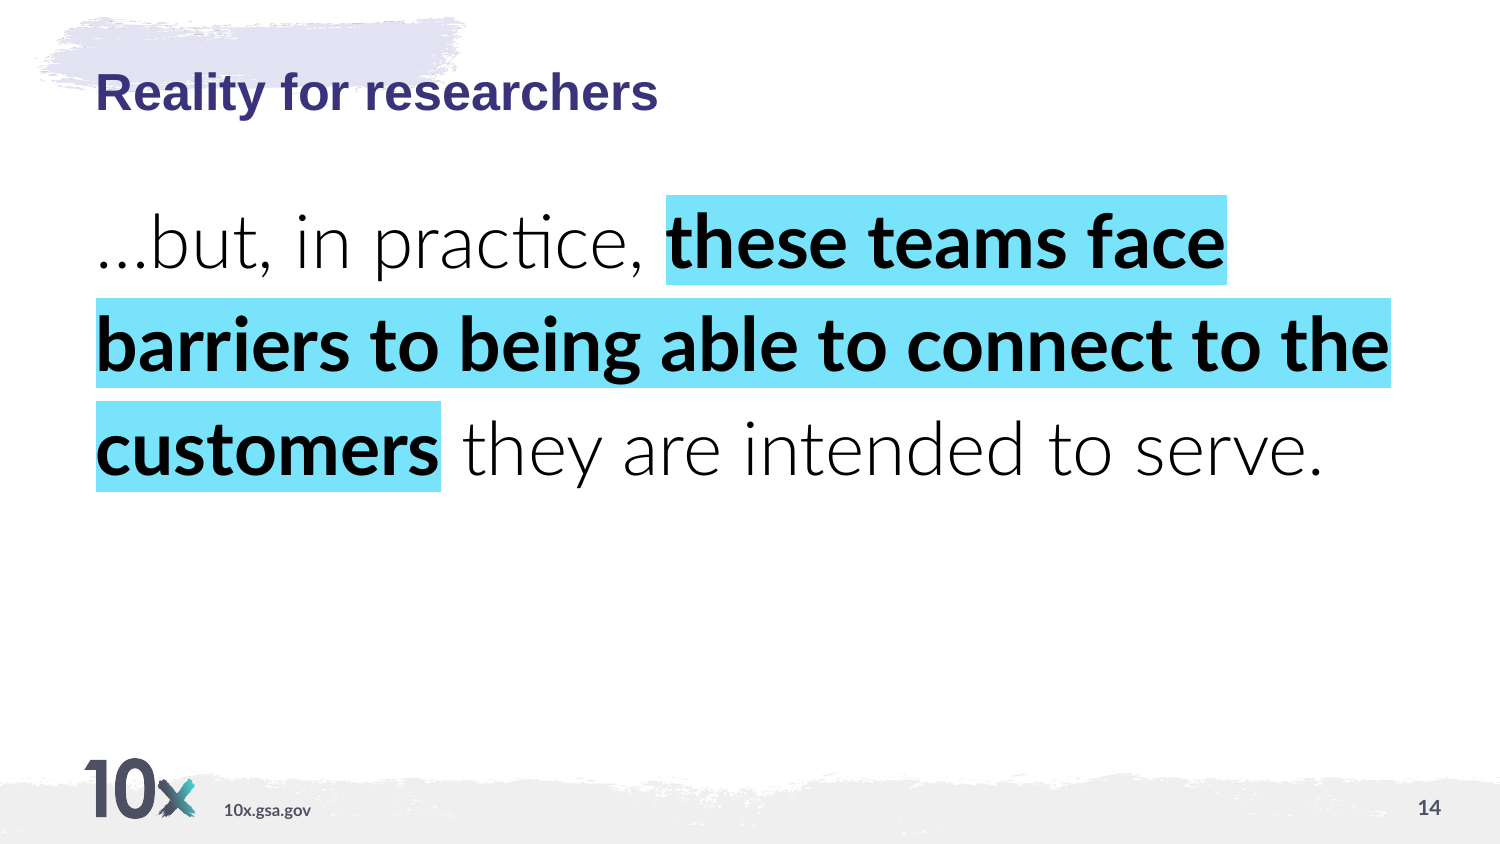

# Reality for researchers
…but, in practice, these teams face barriers to being able to connect to the customers they are intended to serve.